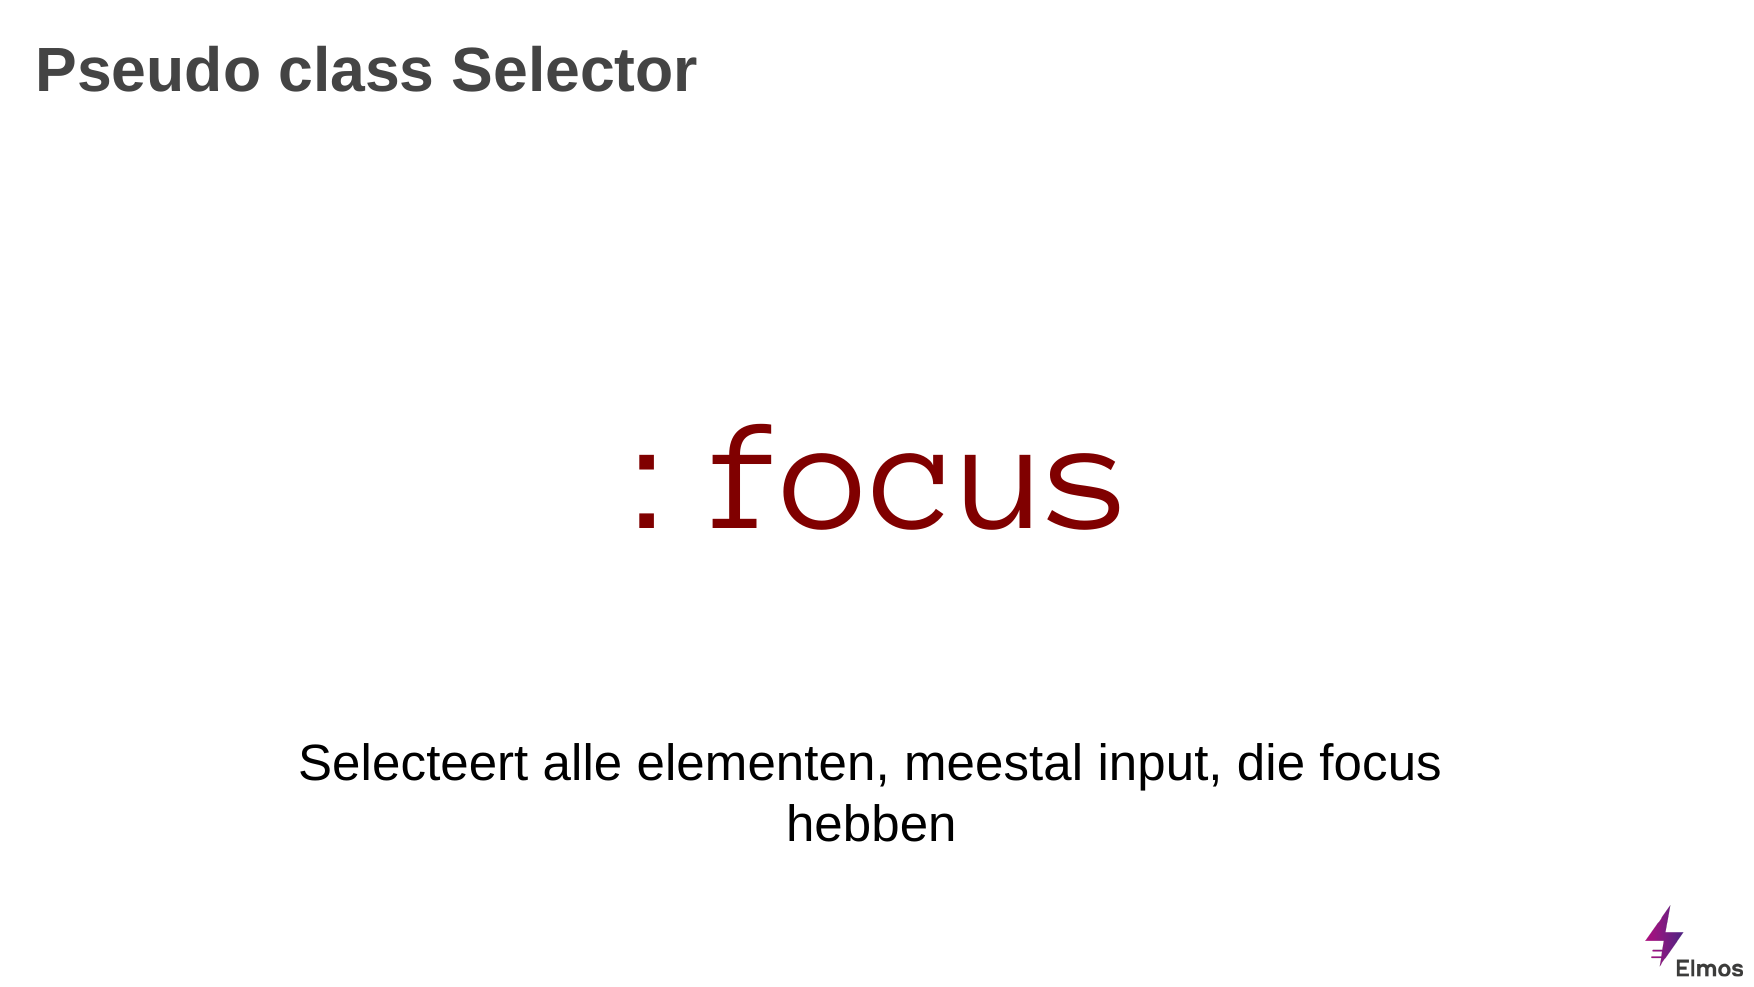

# Pseudo class Selector

:focus
Selecteert alle elementen, meestal input, die focus hebben